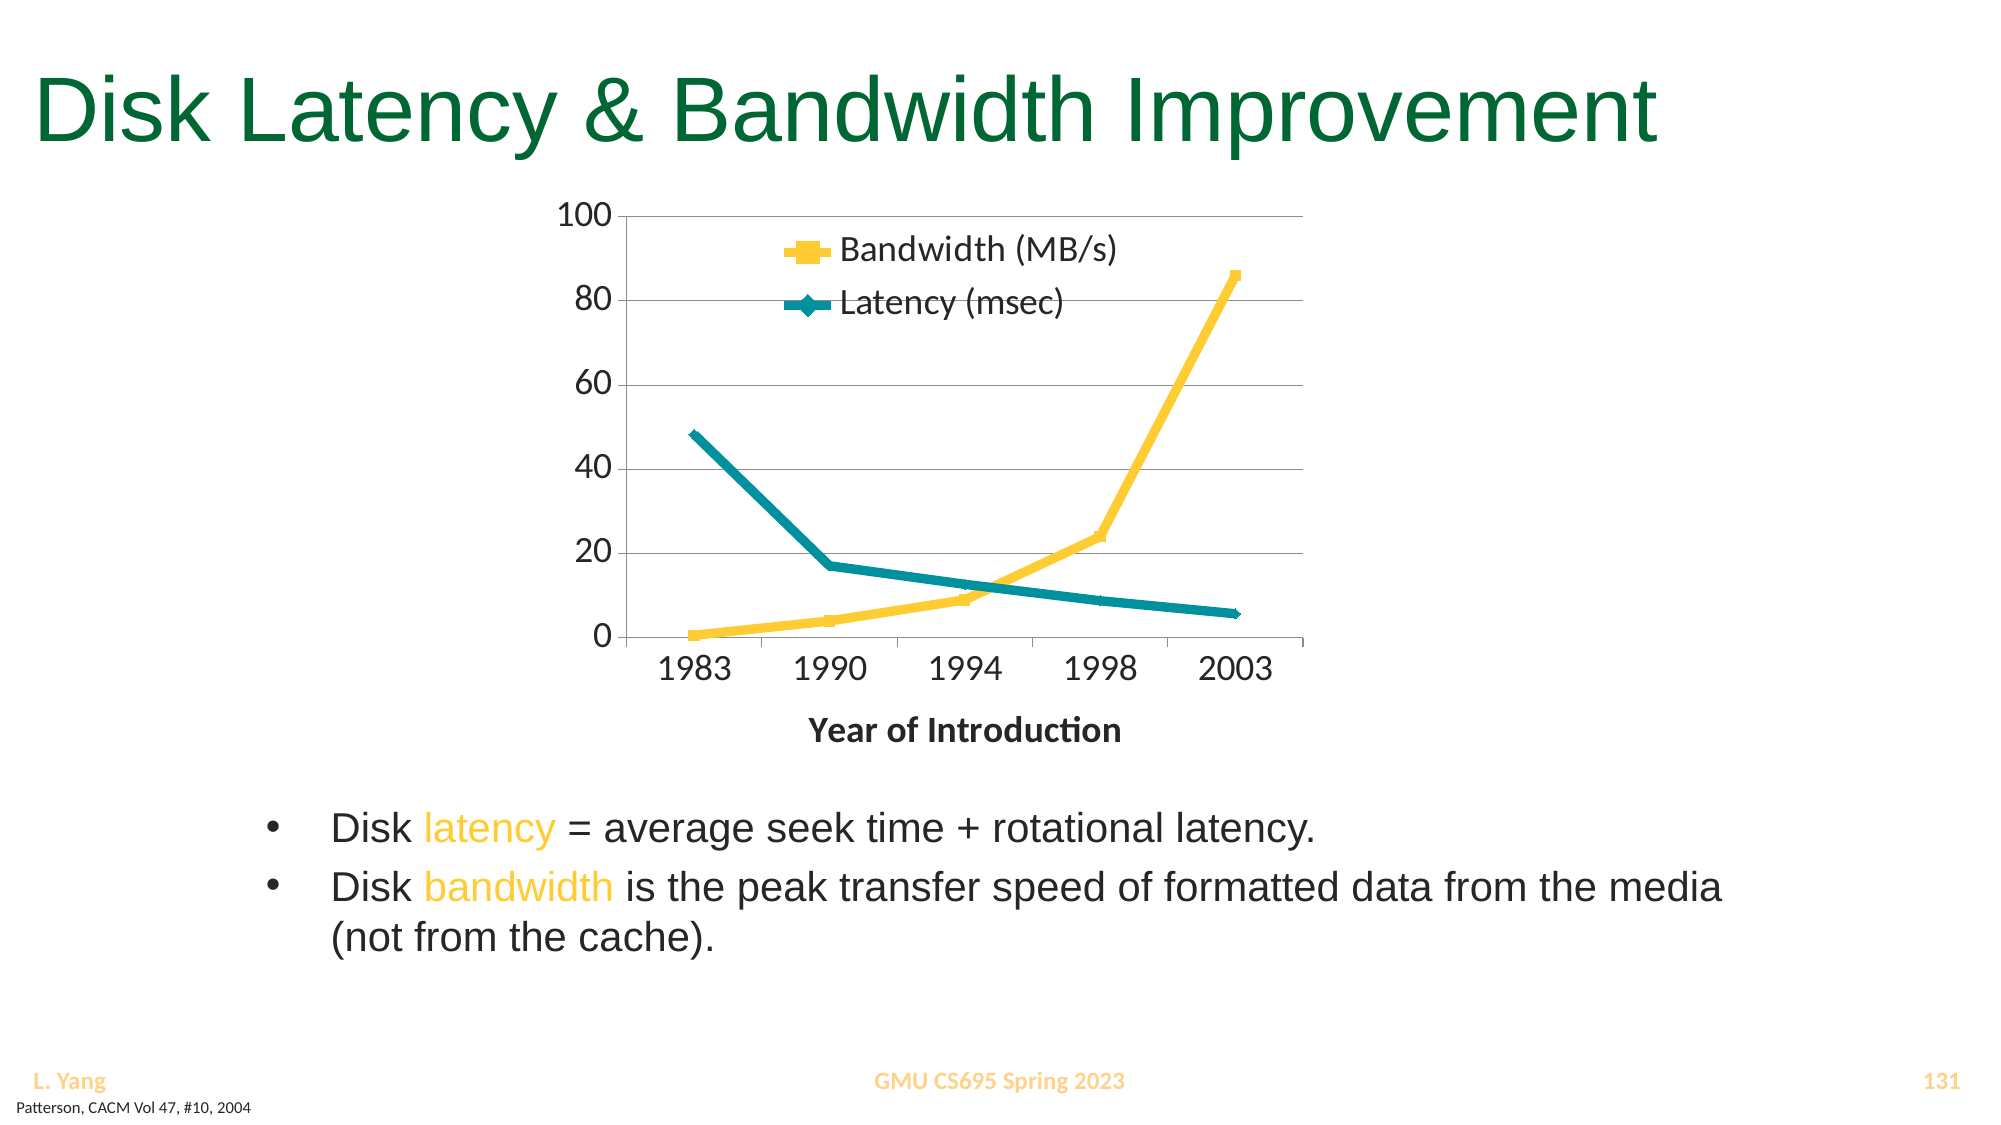

# Disk Latency & Bandwidth Improvement

### Chart

| Category | Bandwidth (MB/s) | Latency (msec) |
|---|---|---|
| 1983 | 0.600000000000001 | 48.3 |
| 1990 | 4.0 | 17.1 |
| 1994 | 9.0 | 12.7 |
| 1998 | 24.0 | 8.8 |
| 2003 | 86.0 | 5.7 |
Disk latency = average seek time + rotational latency.
Disk bandwidth is the peak transfer speed of formatted data from the media (not from the cache).
131
GMU CS695 Spring 2023
L. Yang
Patterson, CACM Vol 47, #10, 2004